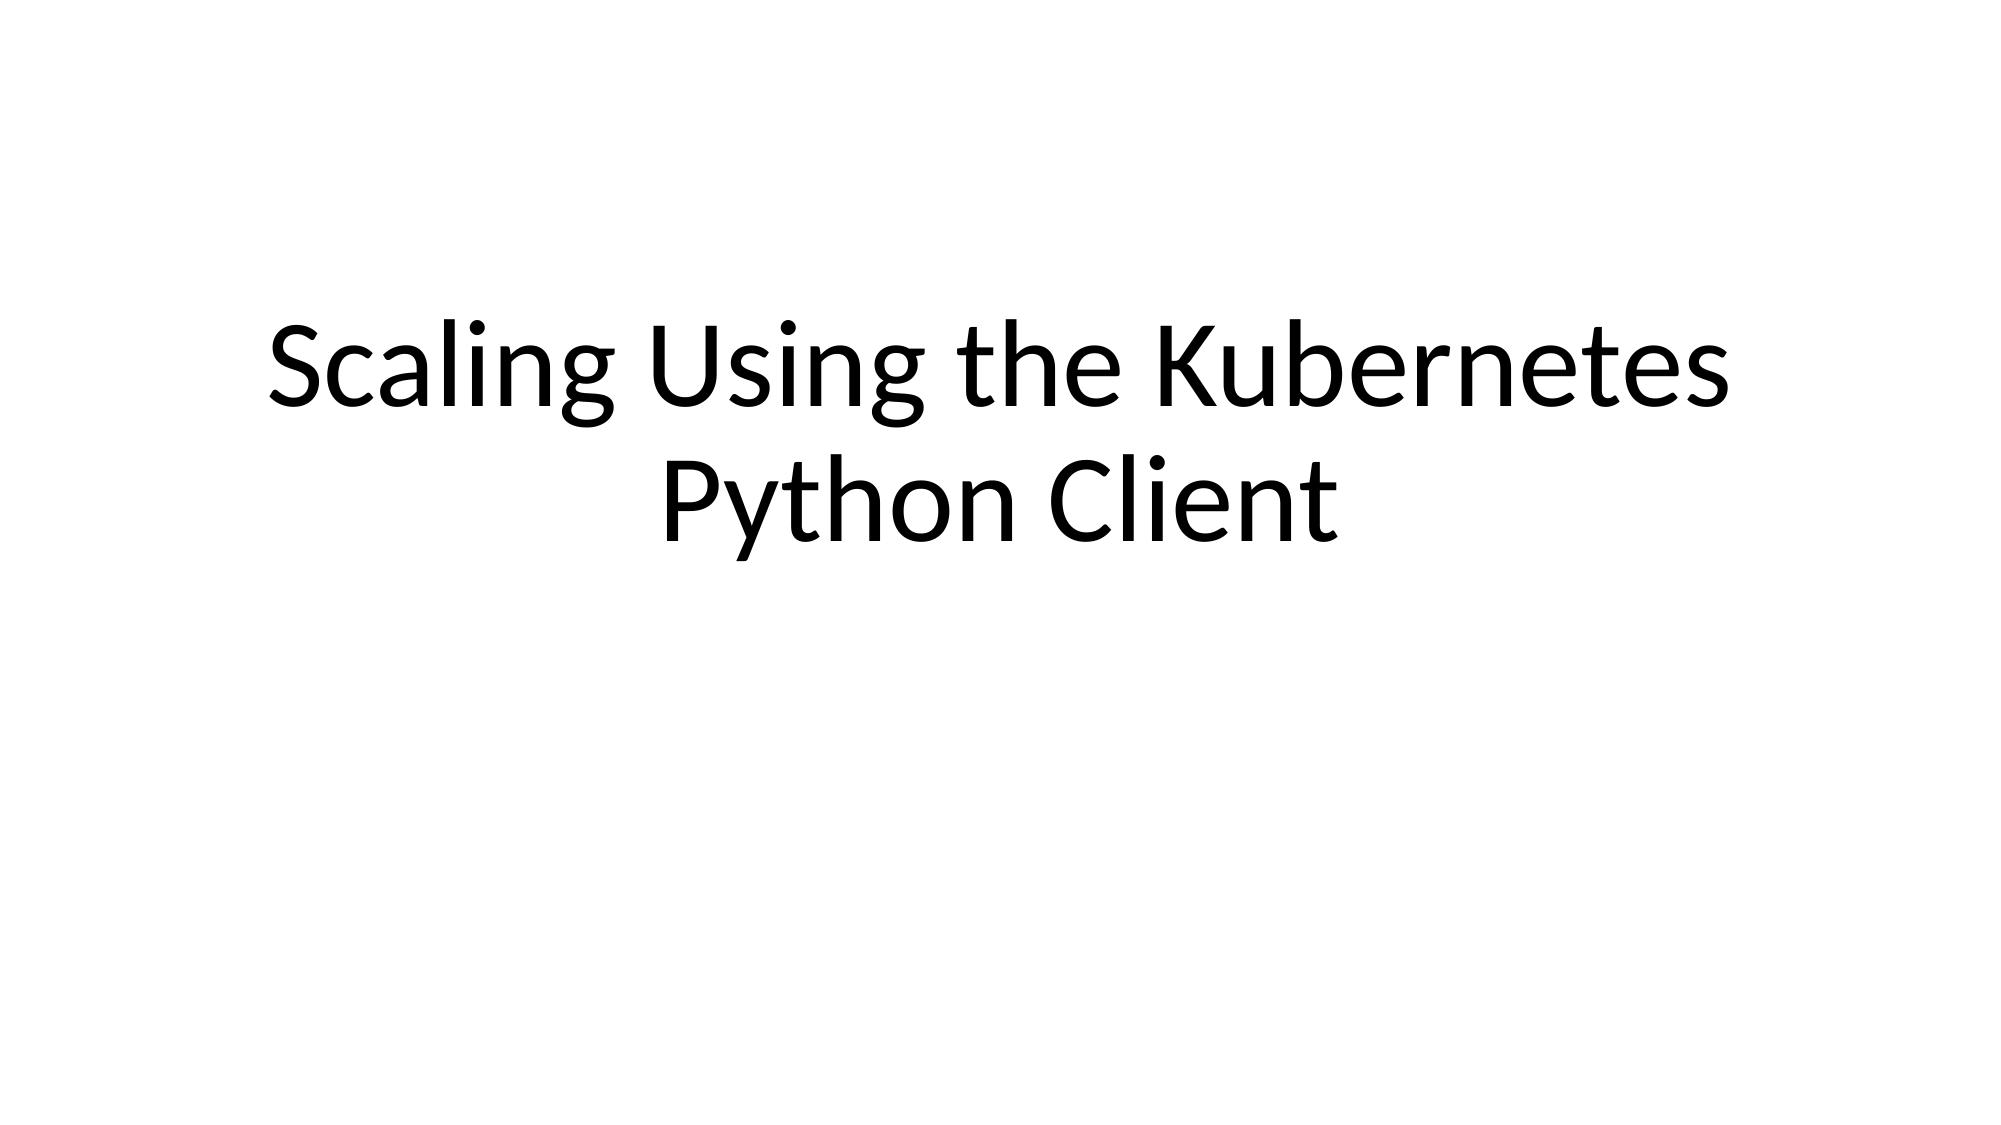

# Scaling Using the Kubernetes Python Client